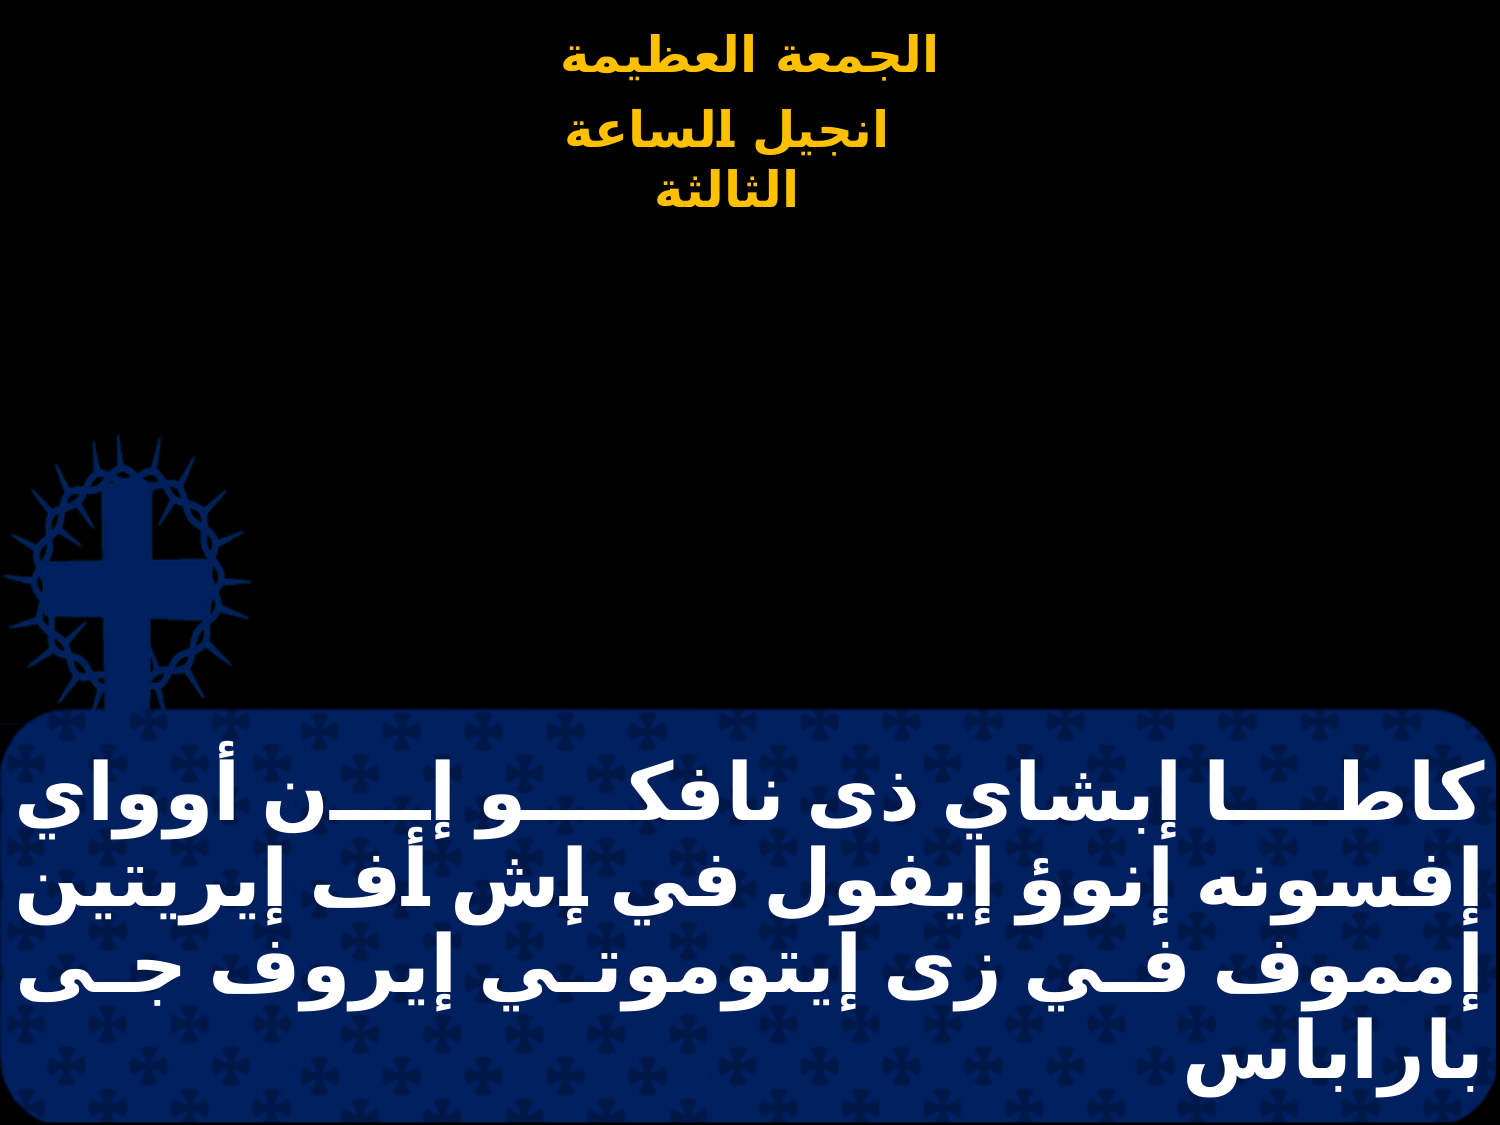

# كاطا إبشاي ذى نافكو إن أوواي إفسونه إنوؤ إيفول في إش أف إيريتين إمموف في زى إيتوموتي إيروف جى باراباس